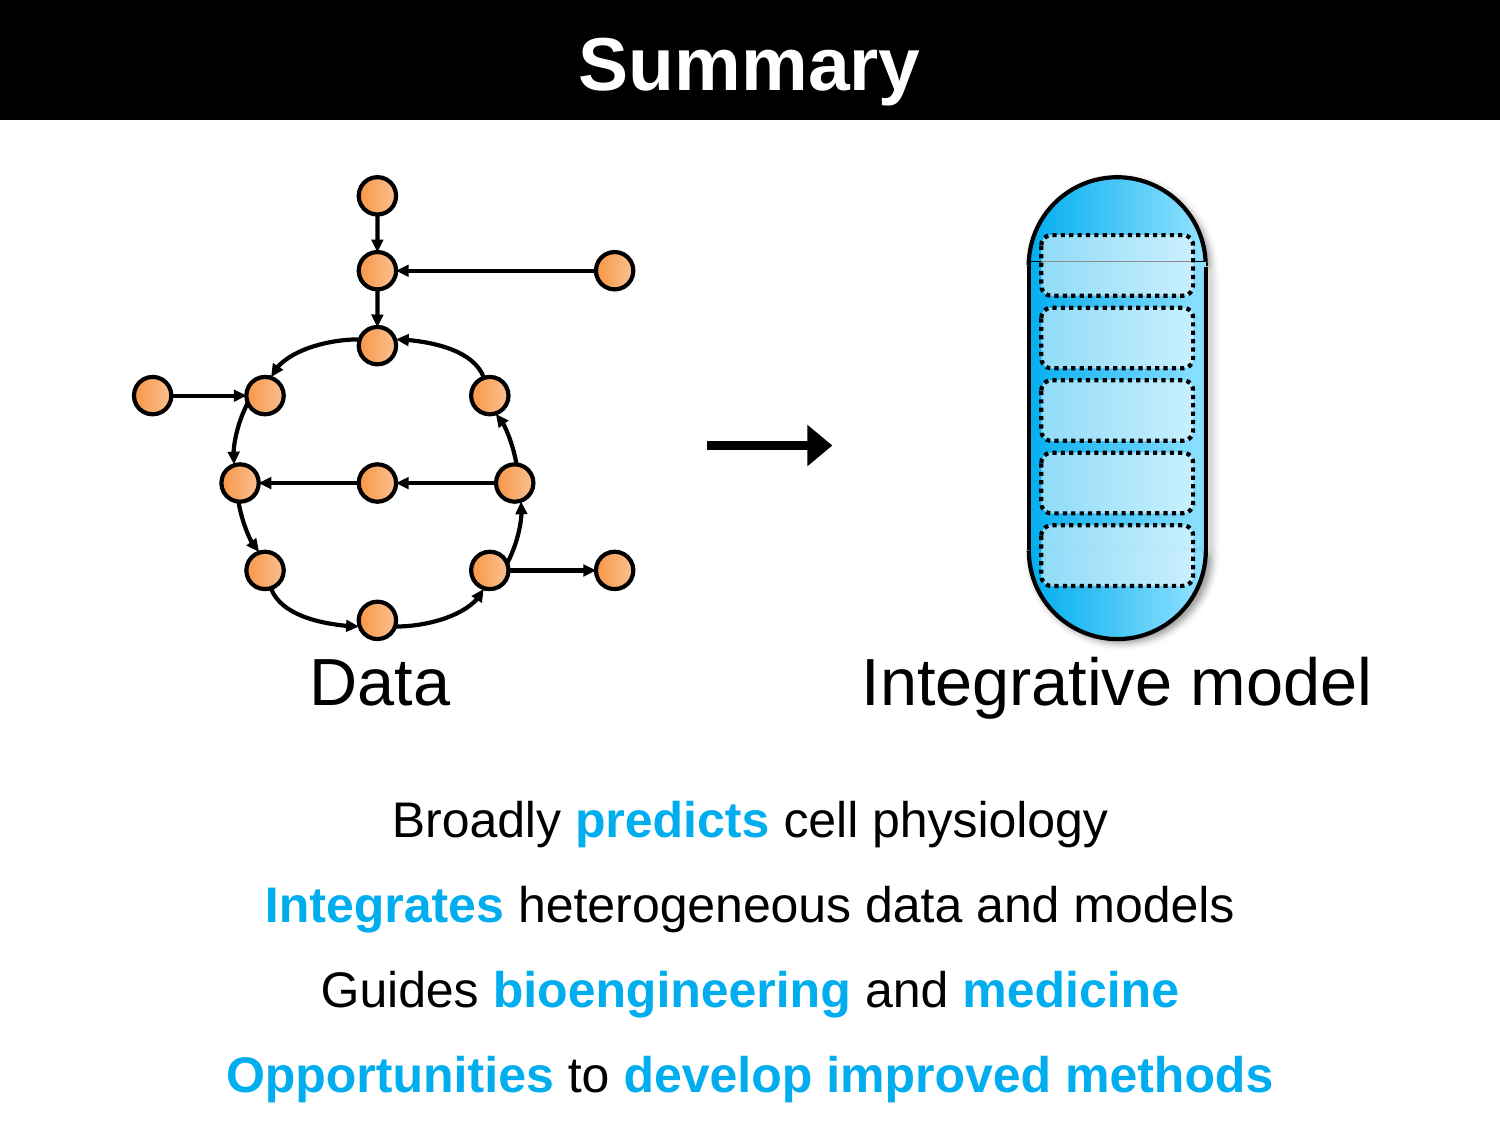

# Summary

Data
Integrative model
Broadly predicts cell physiology
Integrates heterogeneous data and models
Guides bioengineering and medicine
Opportunities to develop improved methods